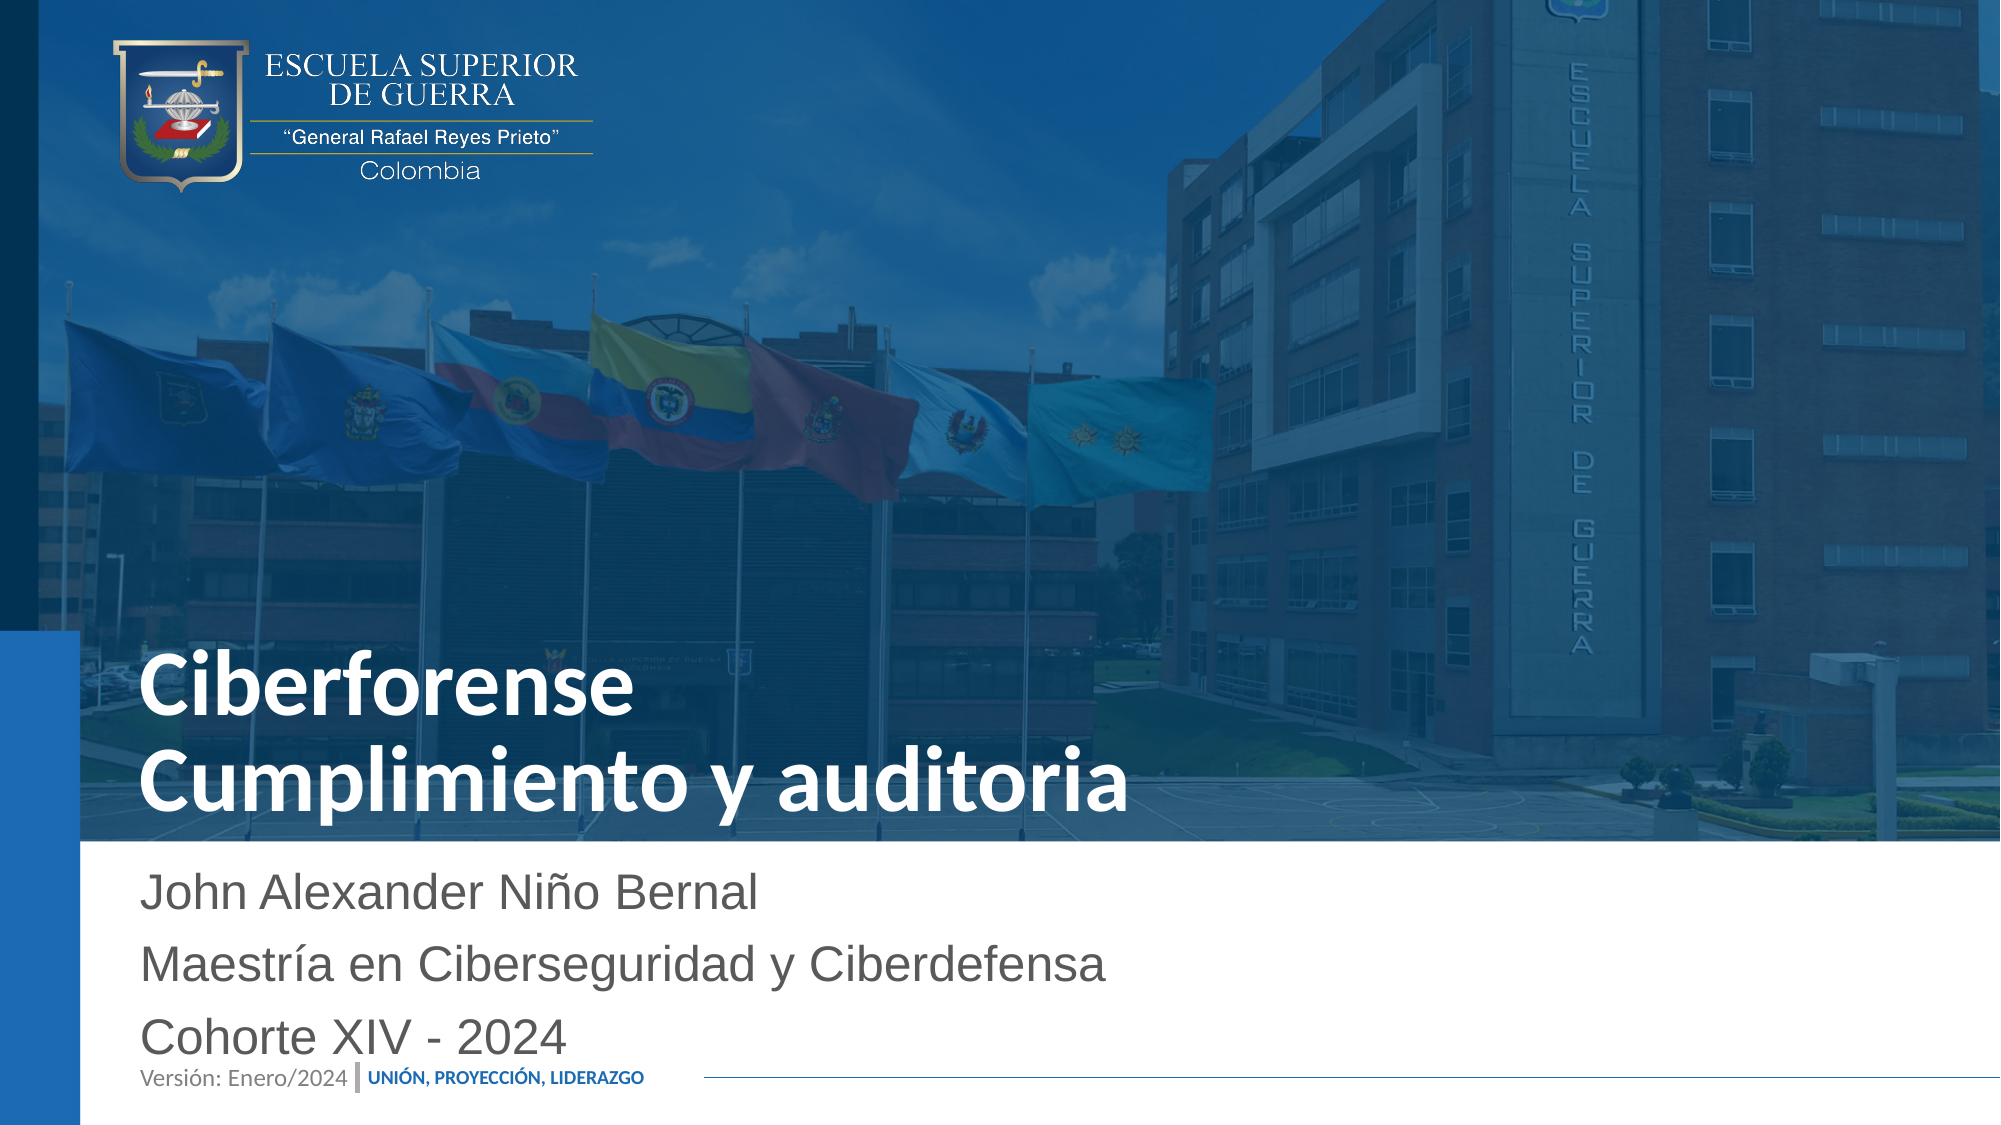

# Ciberforense Cumplimiento y auditoria
John Alexander Niño Bernal
Maestría en Ciberseguridad y Ciberdefensa
Cohorte XIV - 2024